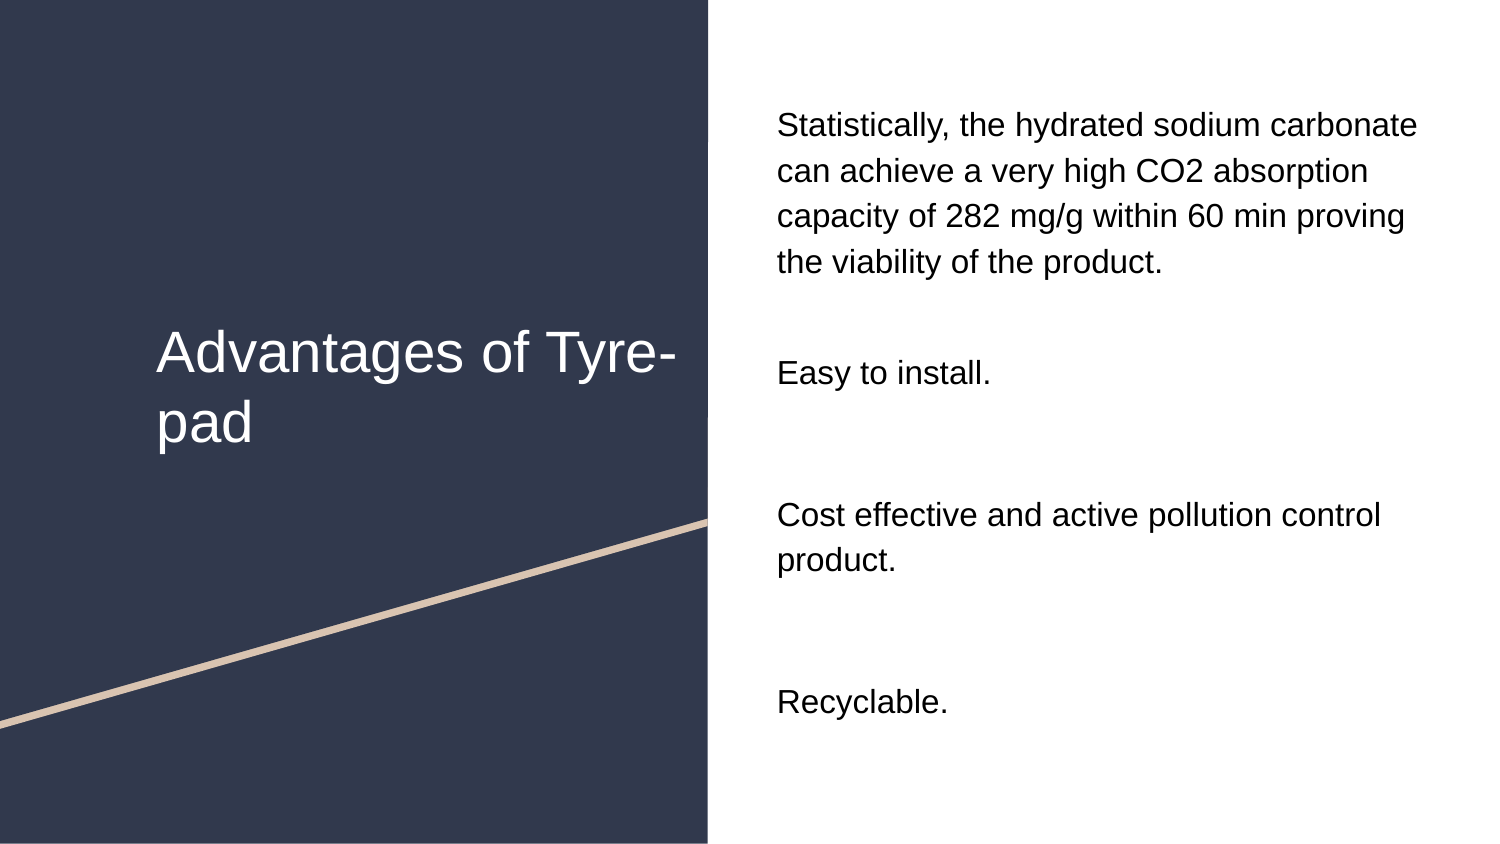

Statistically, the hydrated sodium carbonate can achieve a very high CO2 absorption capacity of 282 mg/g within 60 min proving the viability of the product.
Easy to install.

Cost effective and active pollution control product.

Recyclable.
# Advantages of Tyre-pad